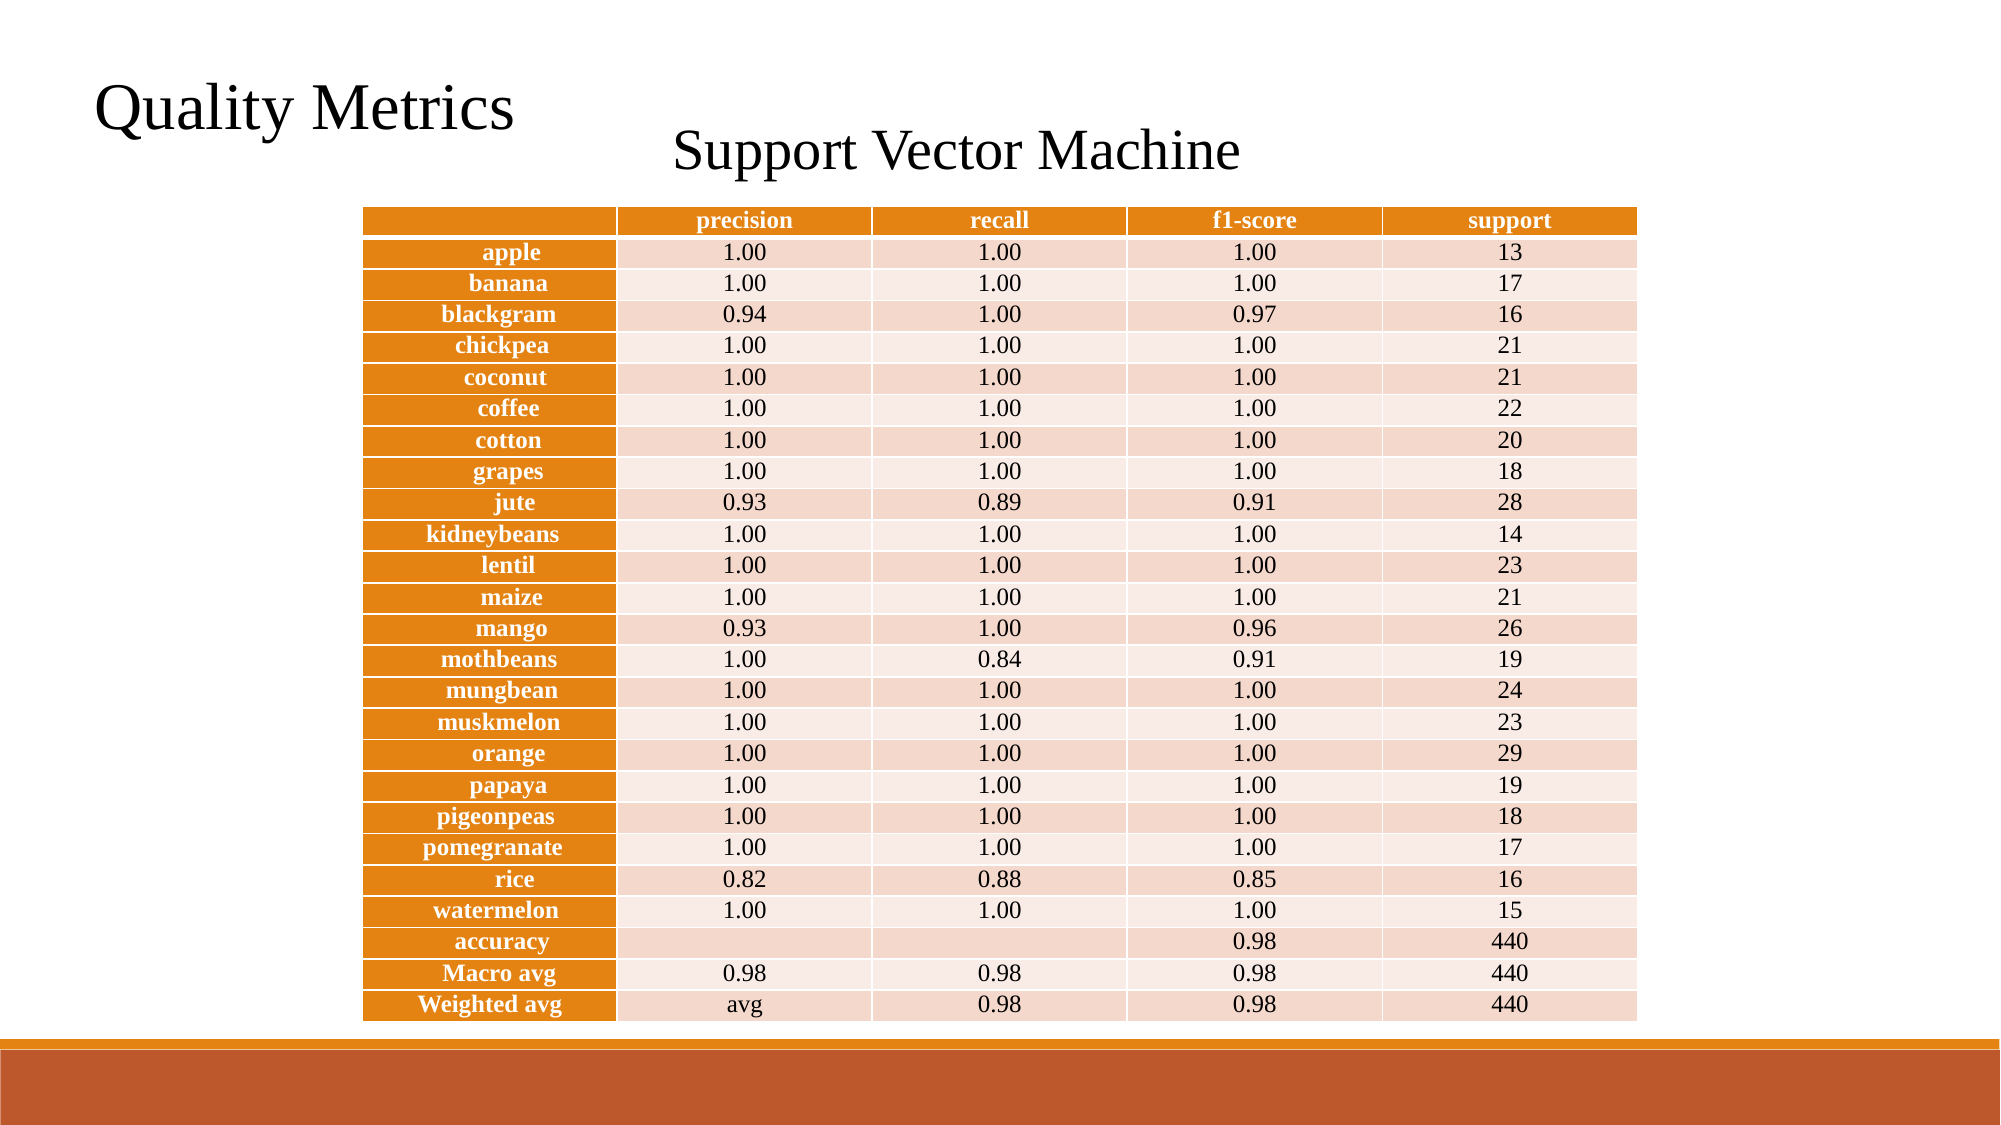

Quality Metrics
Support Vector Machine
|  | precision | recall | f1-score | support |
| --- | --- | --- | --- | --- |
| apple | 1.00 | 1.00 | 1.00 | 13 |
| banana | 1.00 | 1.00 | 1.00 | 17 |
| blackgram | 0.94 | 1.00 | 0.97 | 16 |
| chickpea | 1.00 | 1.00 | 1.00 | 21 |
| coconut | 1.00 | 1.00 | 1.00 | 21 |
| coffee | 1.00 | 1.00 | 1.00 | 22 |
| cotton | 1.00 | 1.00 | 1.00 | 20 |
| grapes | 1.00 | 1.00 | 1.00 | 18 |
| jute | 0.93 | 0.89 | 0.91 | 28 |
| kidneybeans | 1.00 | 1.00 | 1.00 | 14 |
| lentil | 1.00 | 1.00 | 1.00 | 23 |
| maize | 1.00 | 1.00 | 1.00 | 21 |
| mango | 0.93 | 1.00 | 0.96 | 26 |
| mothbeans | 1.00 | 0.84 | 0.91 | 19 |
| mungbean | 1.00 | 1.00 | 1.00 | 24 |
| muskmelon | 1.00 | 1.00 | 1.00 | 23 |
| orange | 1.00 | 1.00 | 1.00 | 29 |
| papaya | 1.00 | 1.00 | 1.00 | 19 |
| pigeonpeas | 1.00 | 1.00 | 1.00 | 18 |
| pomegranate | 1.00 | 1.00 | 1.00 | 17 |
| rice | 0.82 | 0.88 | 0.85 | 16 |
| watermelon | 1.00 | 1.00 | 1.00 | 15 |
| accuracy |  |  | 0.98 | 440 |
| Macro avg | 0.98 | 0.98 | 0.98 | 440 |
| Weighted avg | avg | 0.98 | 0.98 | 440 |